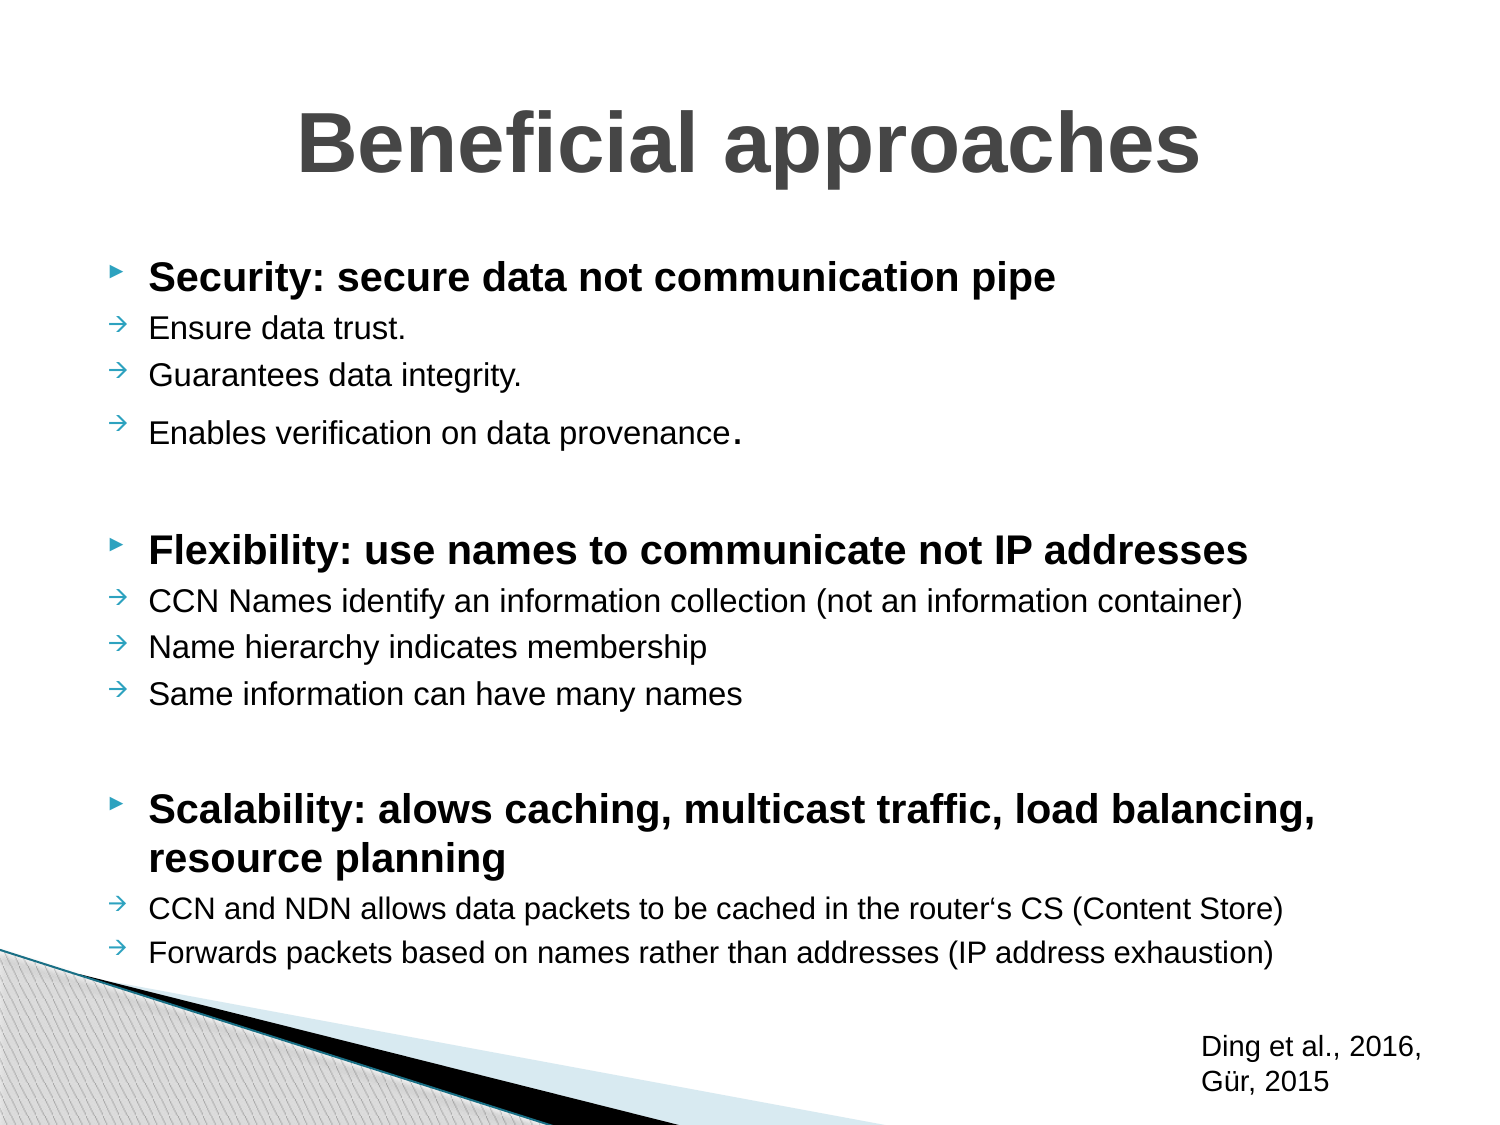

# Beneficial approaches
Security: secure data not communication pipe
Ensure data trust.
Guarantees data integrity.
Enables verification on data provenance.

Flexibility: use names to communicate not IP addresses
CCN Names identify an information collection (not an information container)
Name hierarchy indicates membership
Same information can have many names

Scalability: alows caching, multicast traffic, load balancing, resource planning
CCN and NDN allows data packets to be cached in the router‘s CS (Content Store)
Forwards packets based on names rather than addresses (IP address exhaustion)

Ding et al., 2016,
Gür, 2015